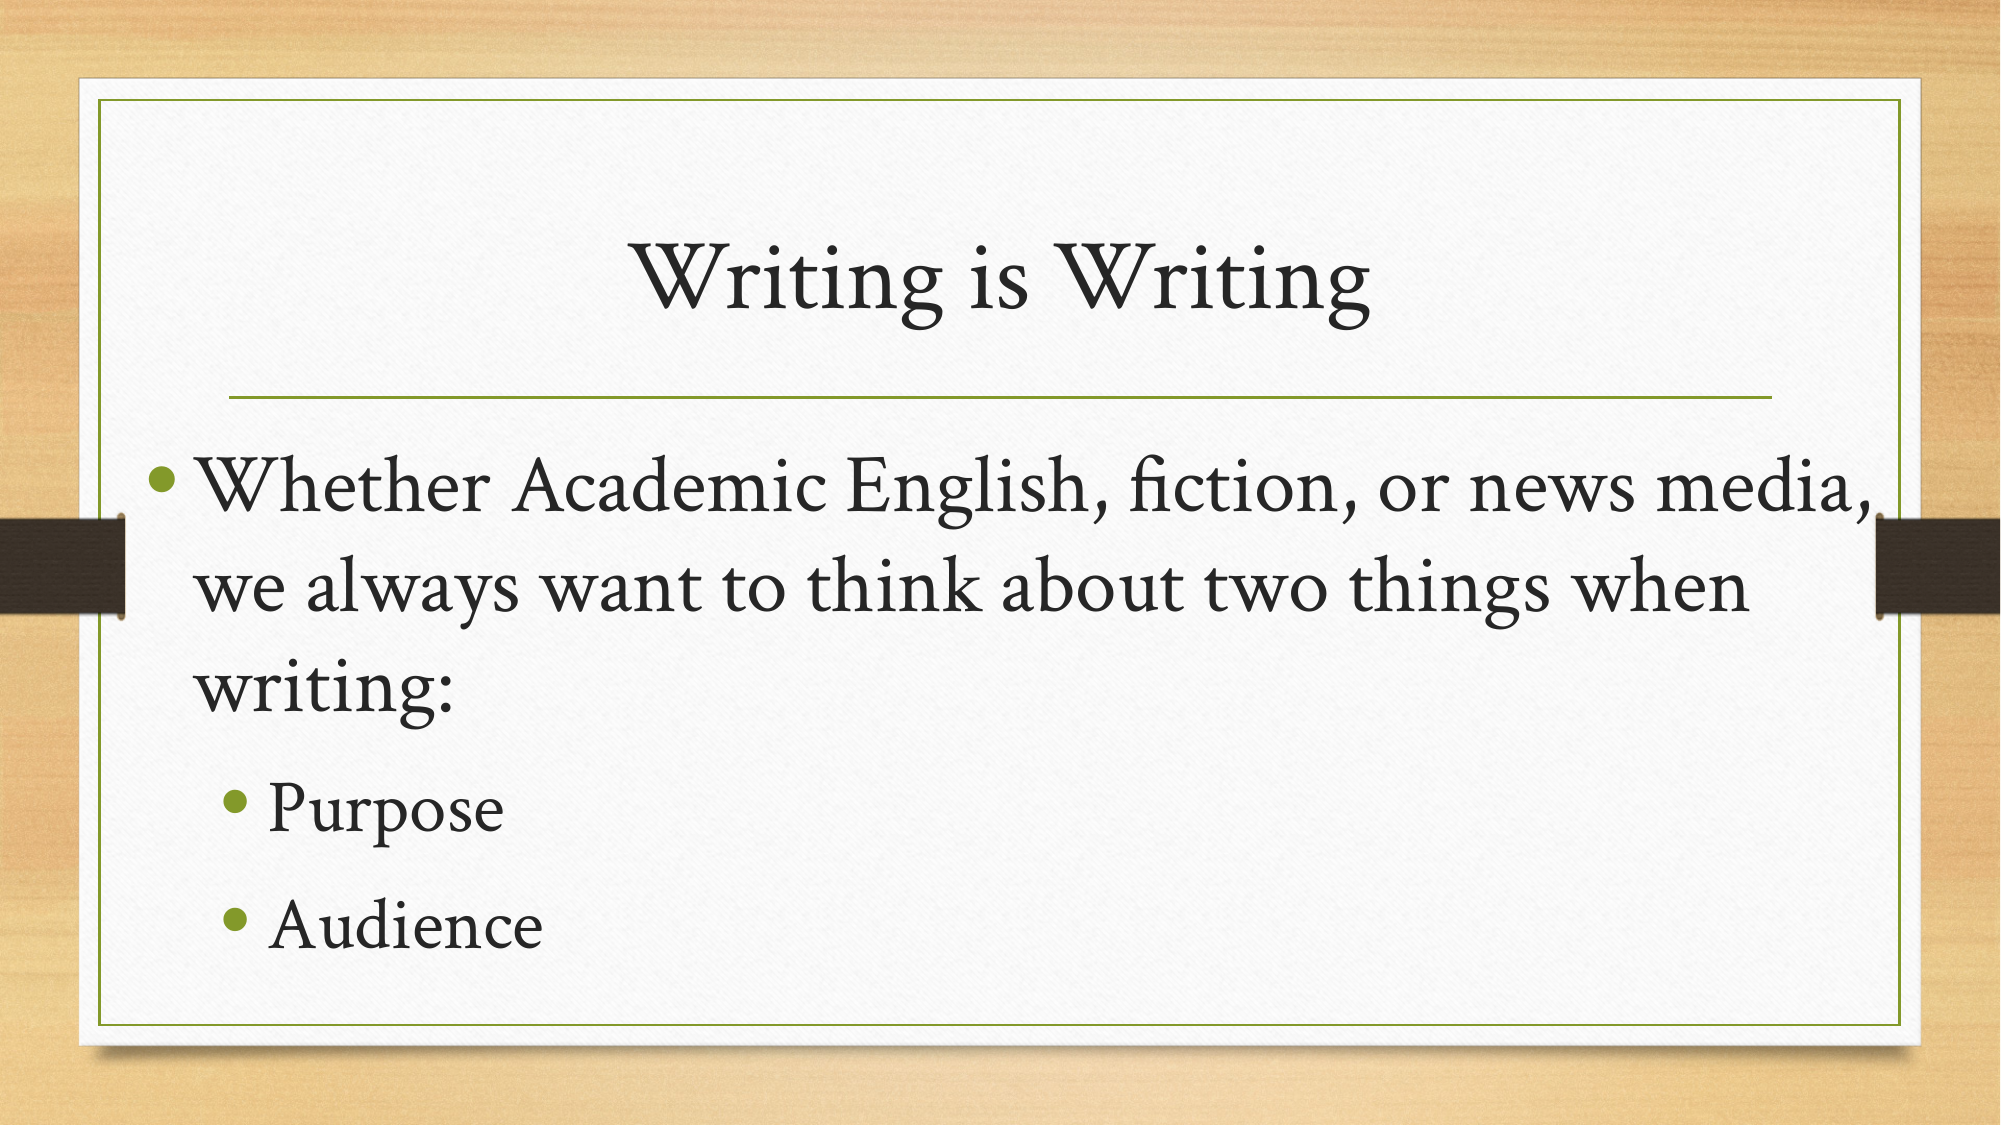

# Writing is Writing
Whether Academic English, fiction, or news media, we always want to think about two things when writing:
Purpose
Audience